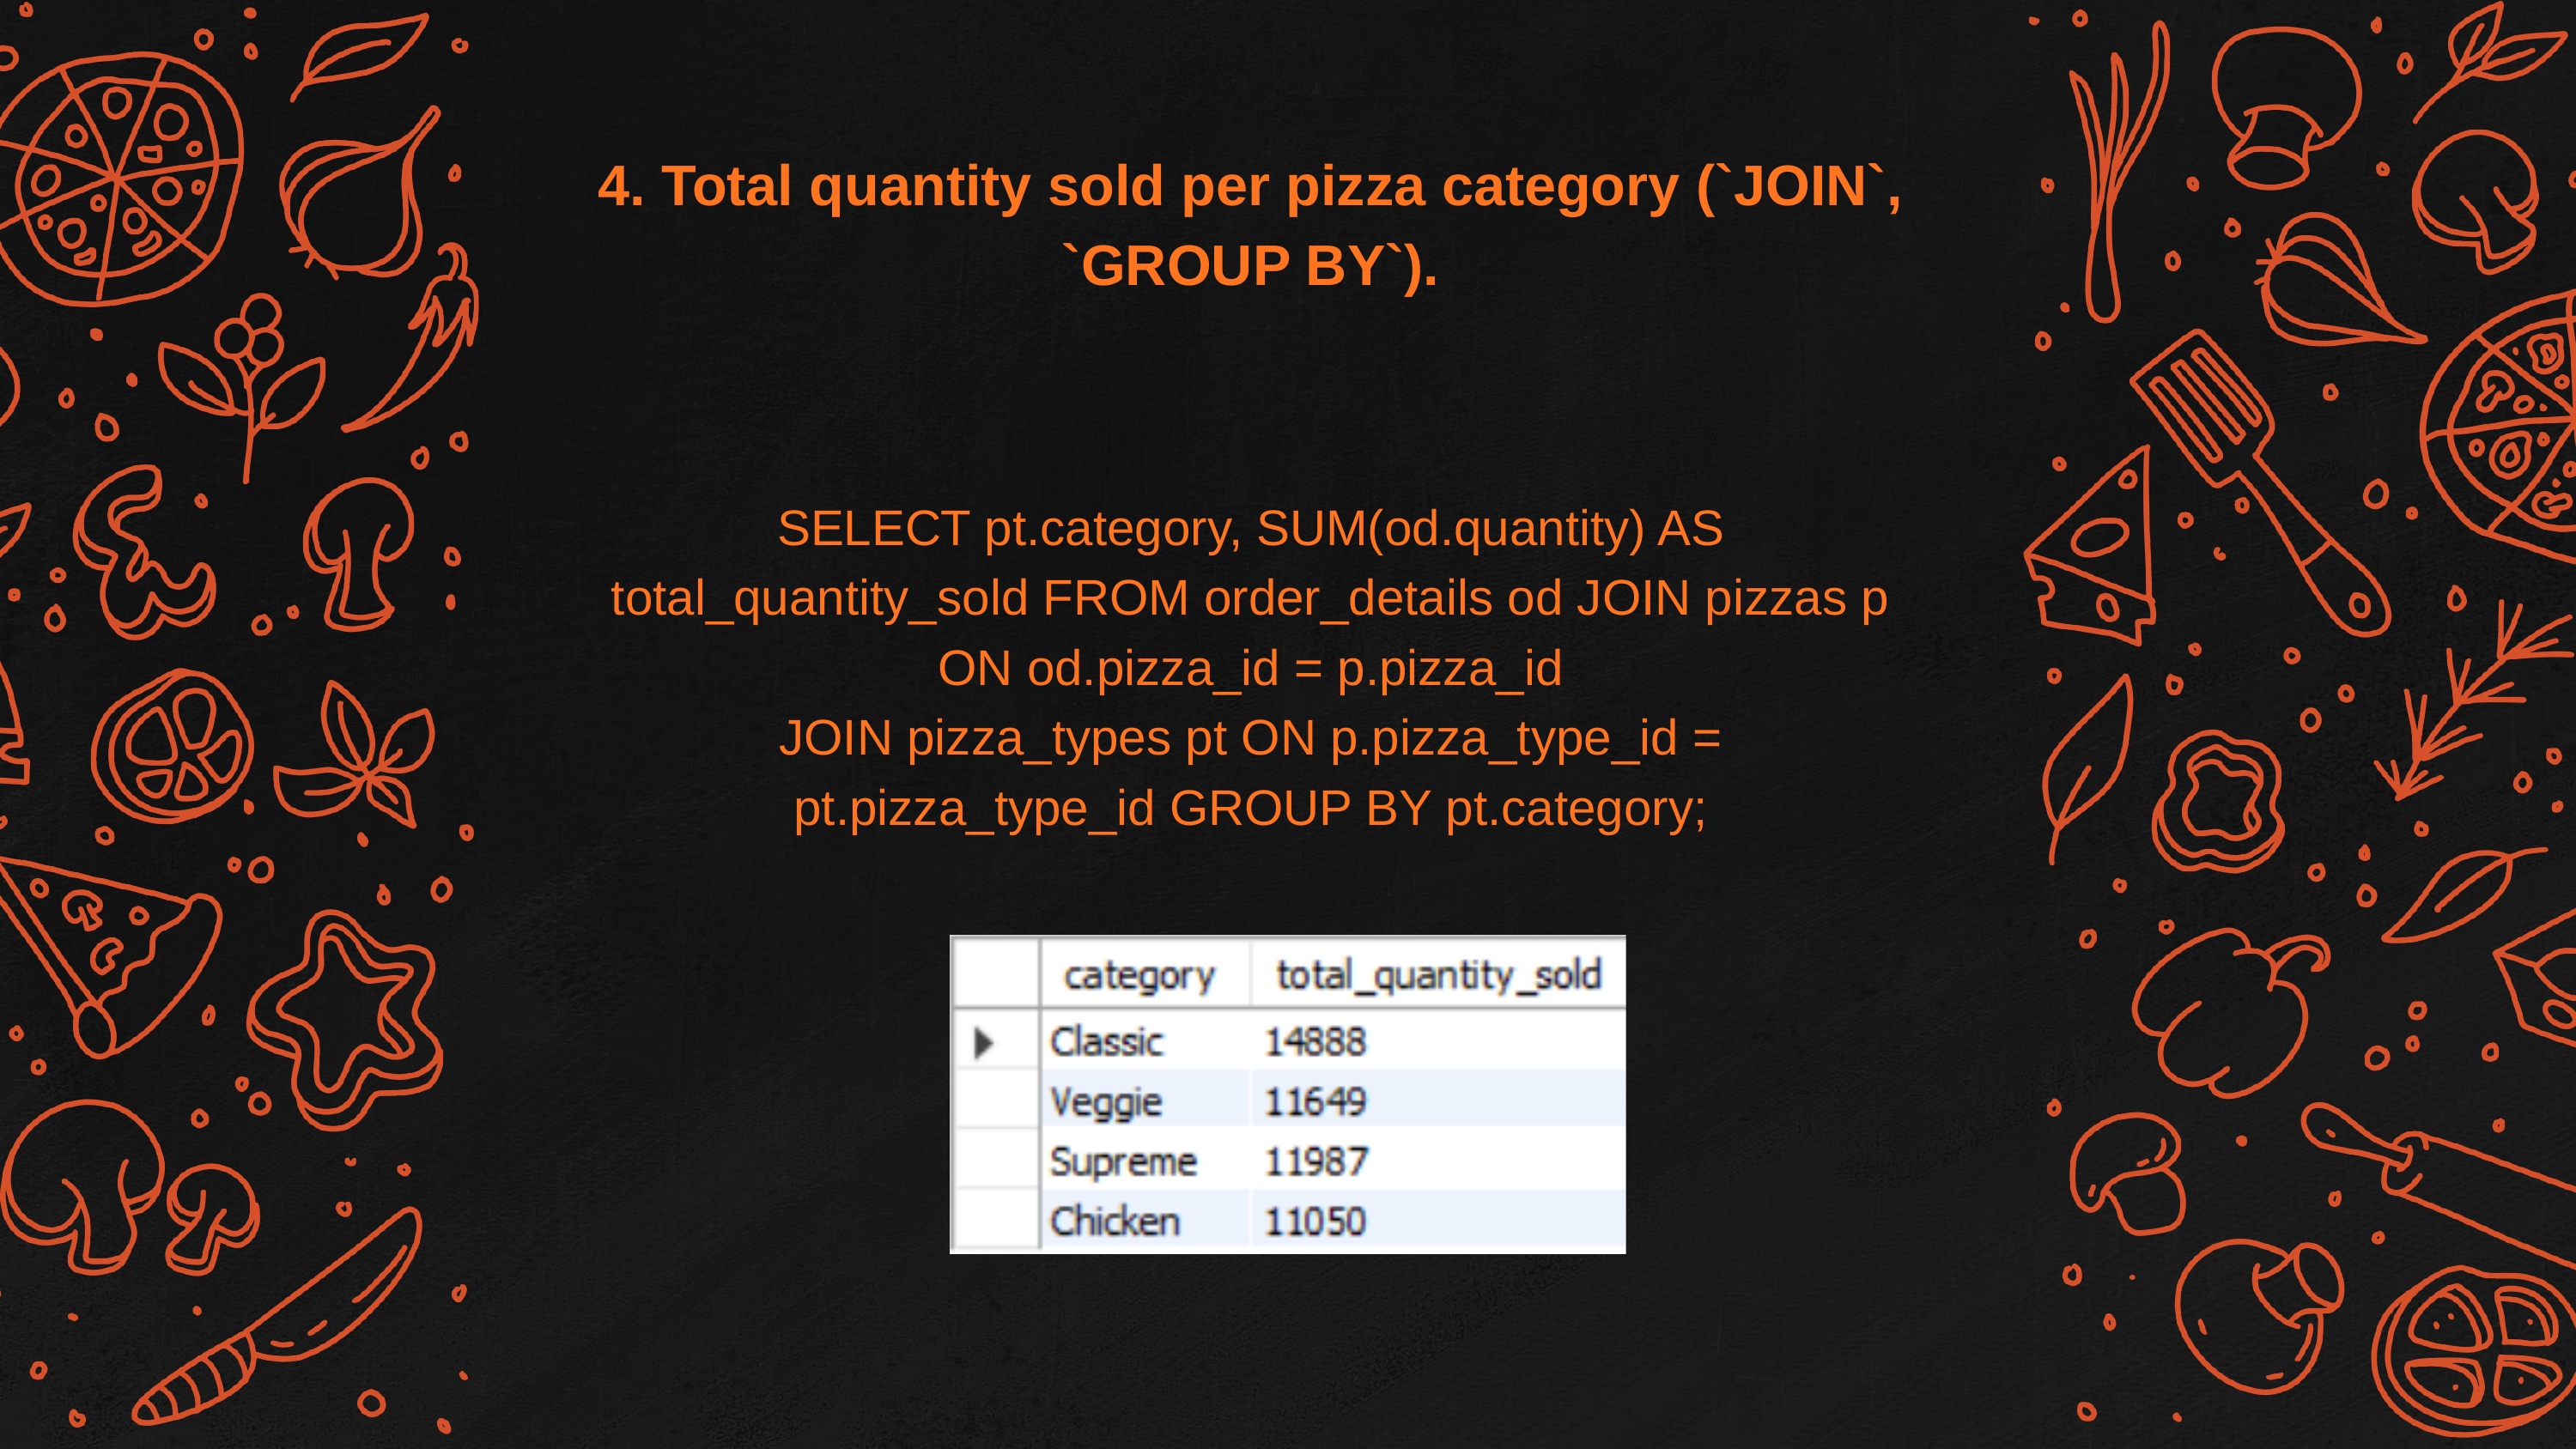

4. Total quantity sold per pizza category (`JOIN`, `GROUP BY`).
SELECT pt.category, SUM(od.quantity) AS total_quantity_sold FROM order_details od JOIN pizzas p ON od.pizza_id = p.pizza_id
JOIN pizza_types pt ON p.pizza_type_id = pt.pizza_type_id GROUP BY pt.category;